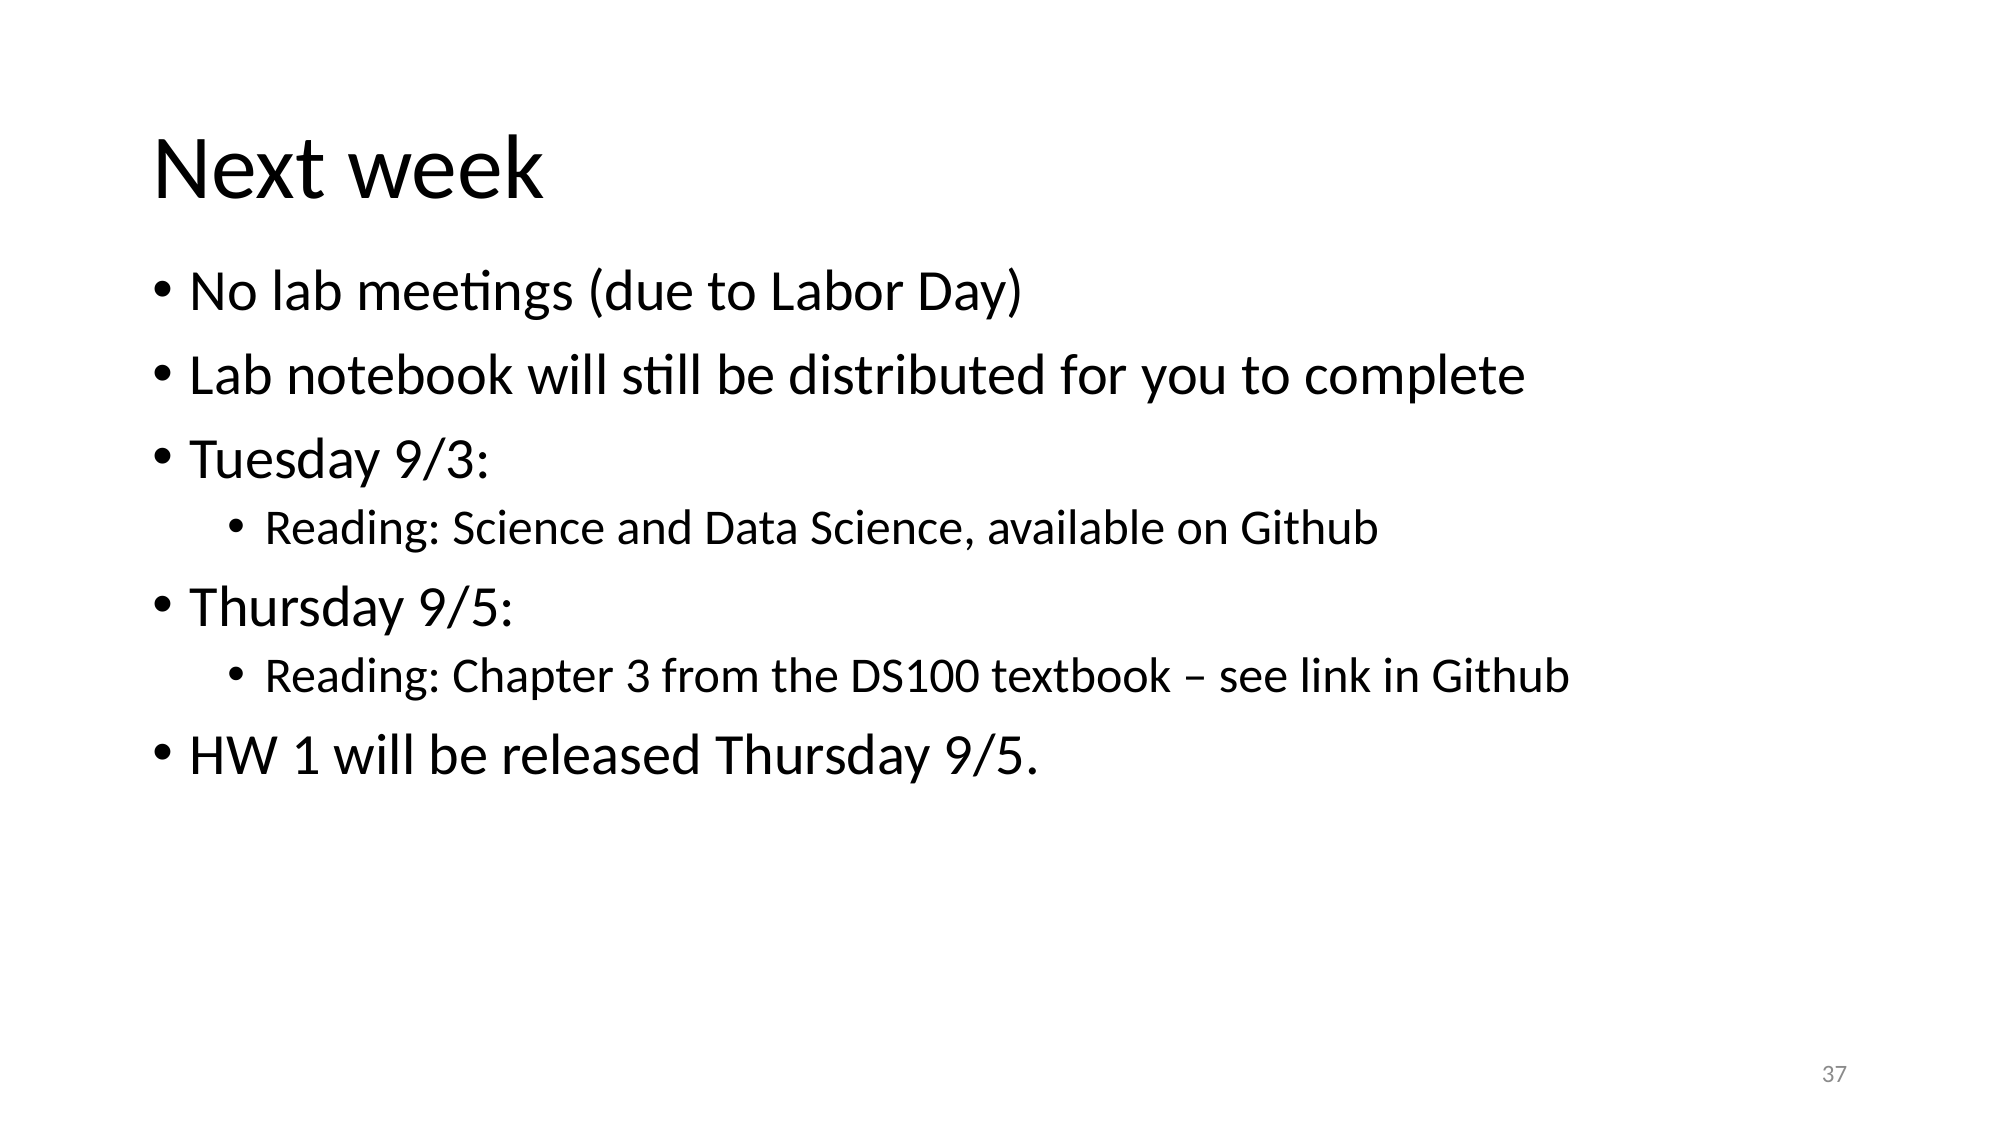

# Next week
No lab meetings (due to Labor Day)
Lab notebook will still be distributed for you to complete
Tuesday 9/3:
Reading: Science and Data Science, available on Github
Thursday 9/5:
Reading: Chapter 3 from the DS100 textbook – see link in Github
HW 1 will be released Thursday 9/5.
37